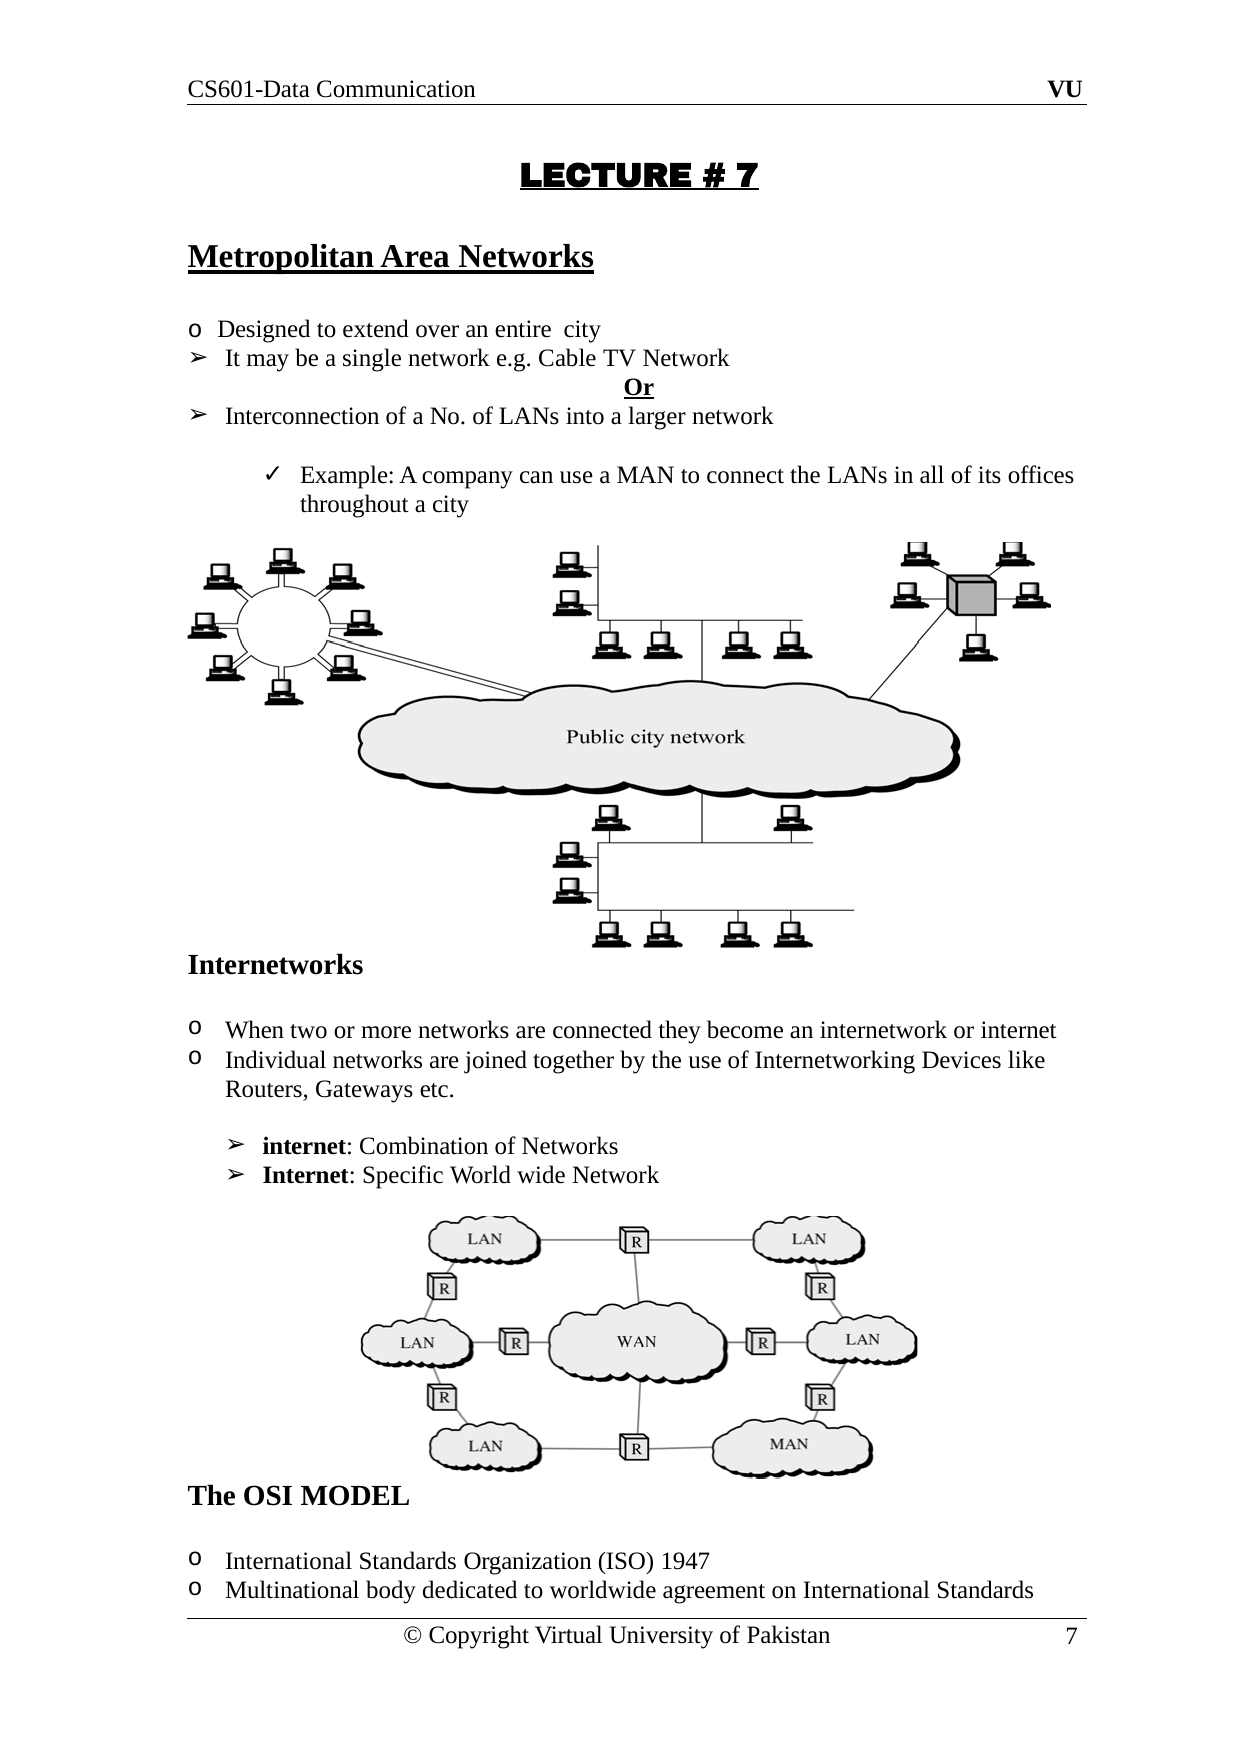

CS601-Data Communication
VU

LECTURE # 7

Metropolitan Area Networks

o Designed to extend over an entire city
It may be a single network e.g. Cable TV Network
Or
Interconnection of a No. of LANs into a larger network

Example: A company can use a MAN to connect the LANs in all of its offices  throughout a city

Internetworks

When two or more networks are connected they become an internetwork or internet
Individual networks are joined together by the use of Internetworking Devices like  Routers, Gateways etc.

internet: Combination of Networks
Internet: Specific World wide Network

The OSI MODEL

International Standards Organization (ISO) 1947
Multinational body dedicated to worldwide agreement on International Standards

© Copyright Virtual University of Pakistan
7